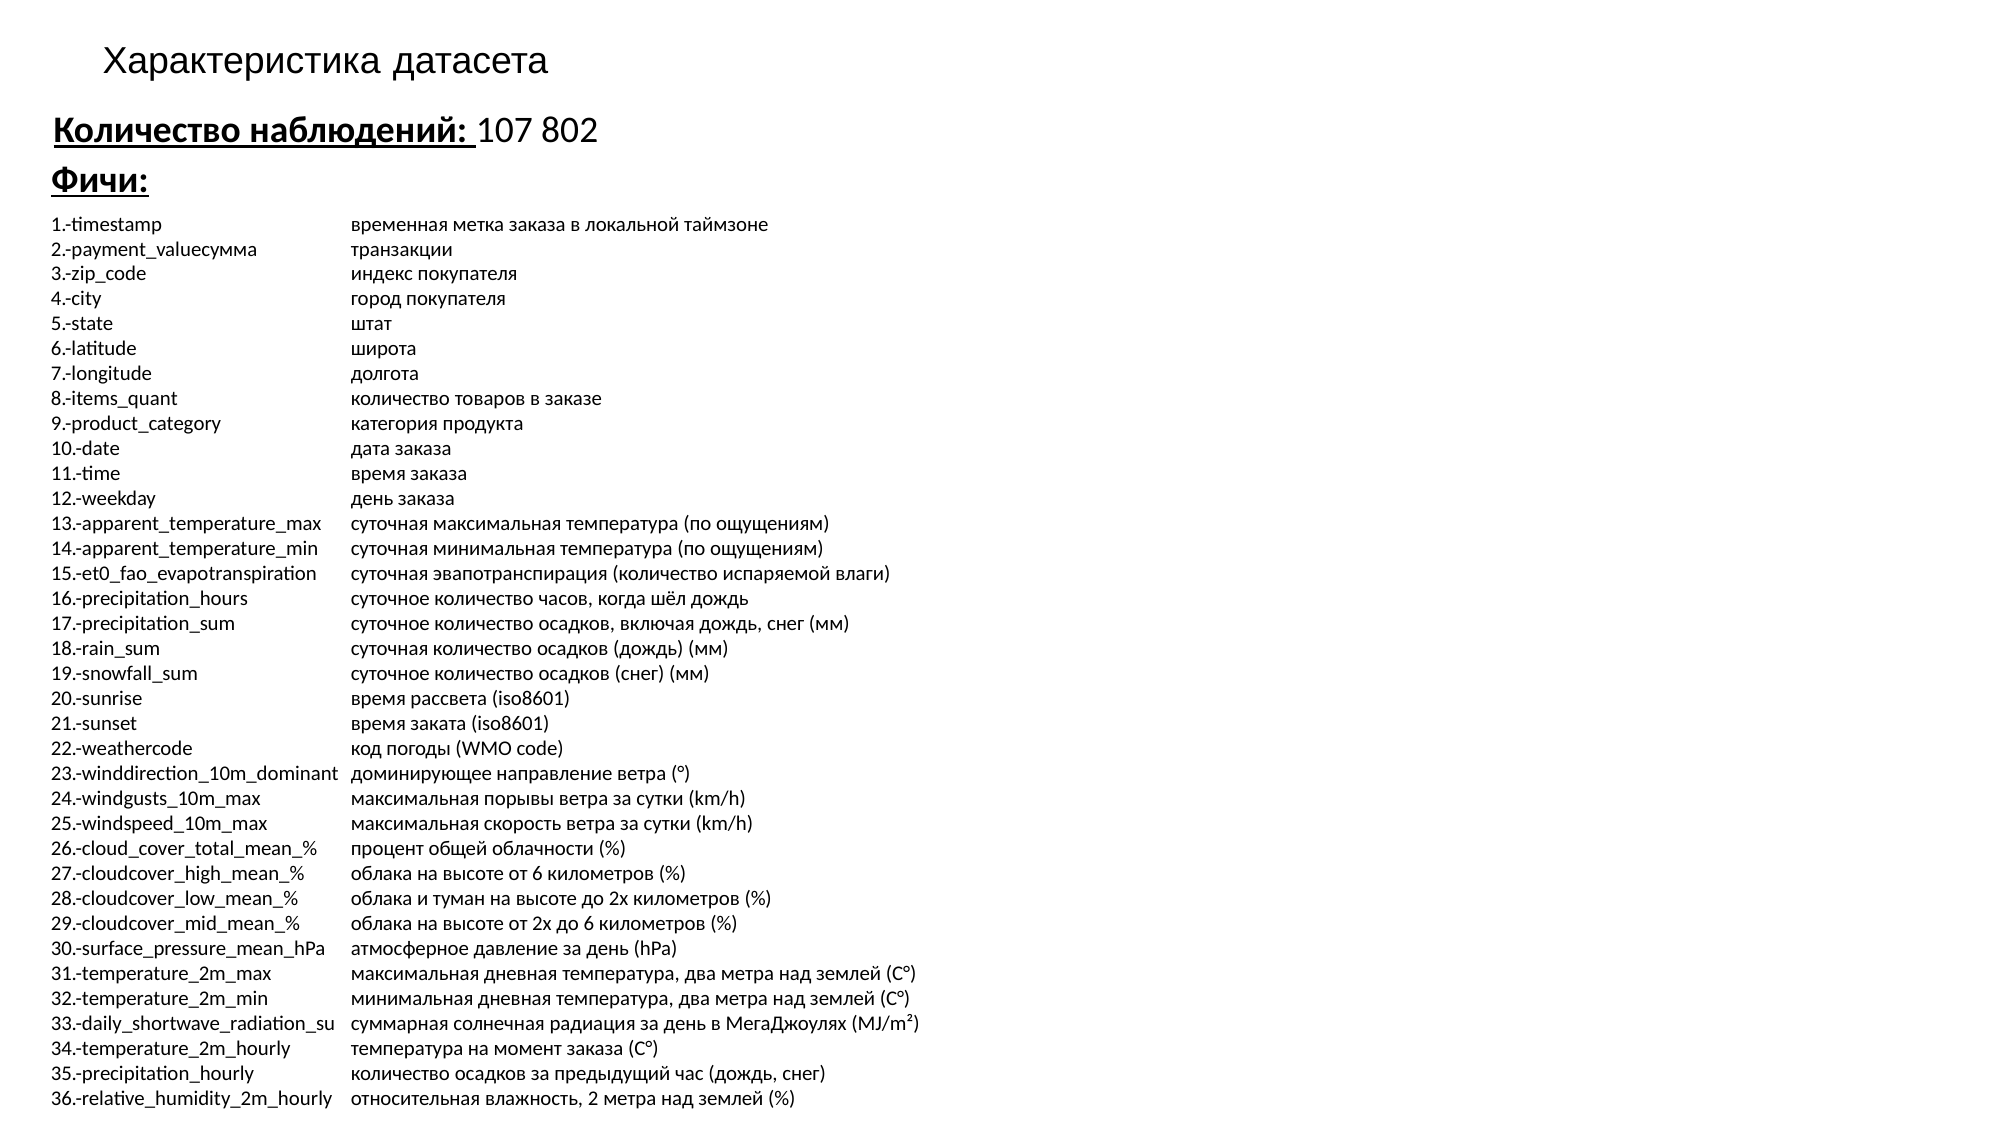

Характеристика датасета
Количество наблюдений: 107 802
Фичи:

1.-timestamp		временная метка заказа в локальной таймзоне
2.-payment_valueсумма	транзакции
3.-zip_code		индекс покупателя
4.-city		город покупателя
5.-state		штат
6.-latitude		широта
7.-longitude		долгота
8.-items_quant		количество товаров в заказе
9.-product_category	категория продукта
10.-date		дата заказа
11.-time		время заказа
12.-weekday		день заказа
13.-apparent_temperature_max	суточная максимальная температура (по ощущениям)
14.-apparent_temperature_min	суточная минимальная температура (по ощущениям)
15.-et0_fao_evapotranspiration	суточная эвапотранспирация (количество испаряемой влаги)
16.-precipitation_hours	суточное количество часов, когда шёл дождь
17.-precipitation_sum	суточное количество осадков, включая дождь, снег (мм)
18.-rain_sum		суточная количество осадков (дождь) (мм)
19.-snowfall_sum		суточное количество осадков (снег) (мм)
20.-sunrise		время рассвета (iso8601)
21.-sunset		время заката (iso8601)
22.-weathercode		код погоды (WMO code)
23.-winddirection_10m_dominant	доминирующее направление ветра (°)
24.-windgusts_10m_max	максимальная порывы ветра за сутки (km/h)
25.-windspeed_10m_max	максимальная скорость ветра за сутки (km/h)
26.-cloud_cover_total_mean_%	процент общей облачности (%)
27.-cloudcover_high_mean_%	облака на высоте от 6 километров (%)
28.-cloudcover_low_mean_%	облака и туман на высоте до 2х километров (%)
29.-cloudcover_mid_mean_%	облака на высоте от 2х до 6 километров (%)
30.-surface_pressure_mean_hPa	атмосферное давление за день (hPa)
31.-temperature_2m_max	максимальная дневная температура, два метра над землей (C°)
32.-temperature_2m_min	минимальная дневная температура, два метра над землей (C°)
33.-daily_shortwave_radiation_su	суммарная солнечная радиация за день в МегаДжоулях (MJ/m²)
34.-temperature_2m_hourly	температура на момент заказа (C°)
35.-precipitation_hourly	количество осадков за предыдущий час (дождь, снег)
36.-relative_humidity_2m_hourly	относительная влажность, 2 метра над землей (%)